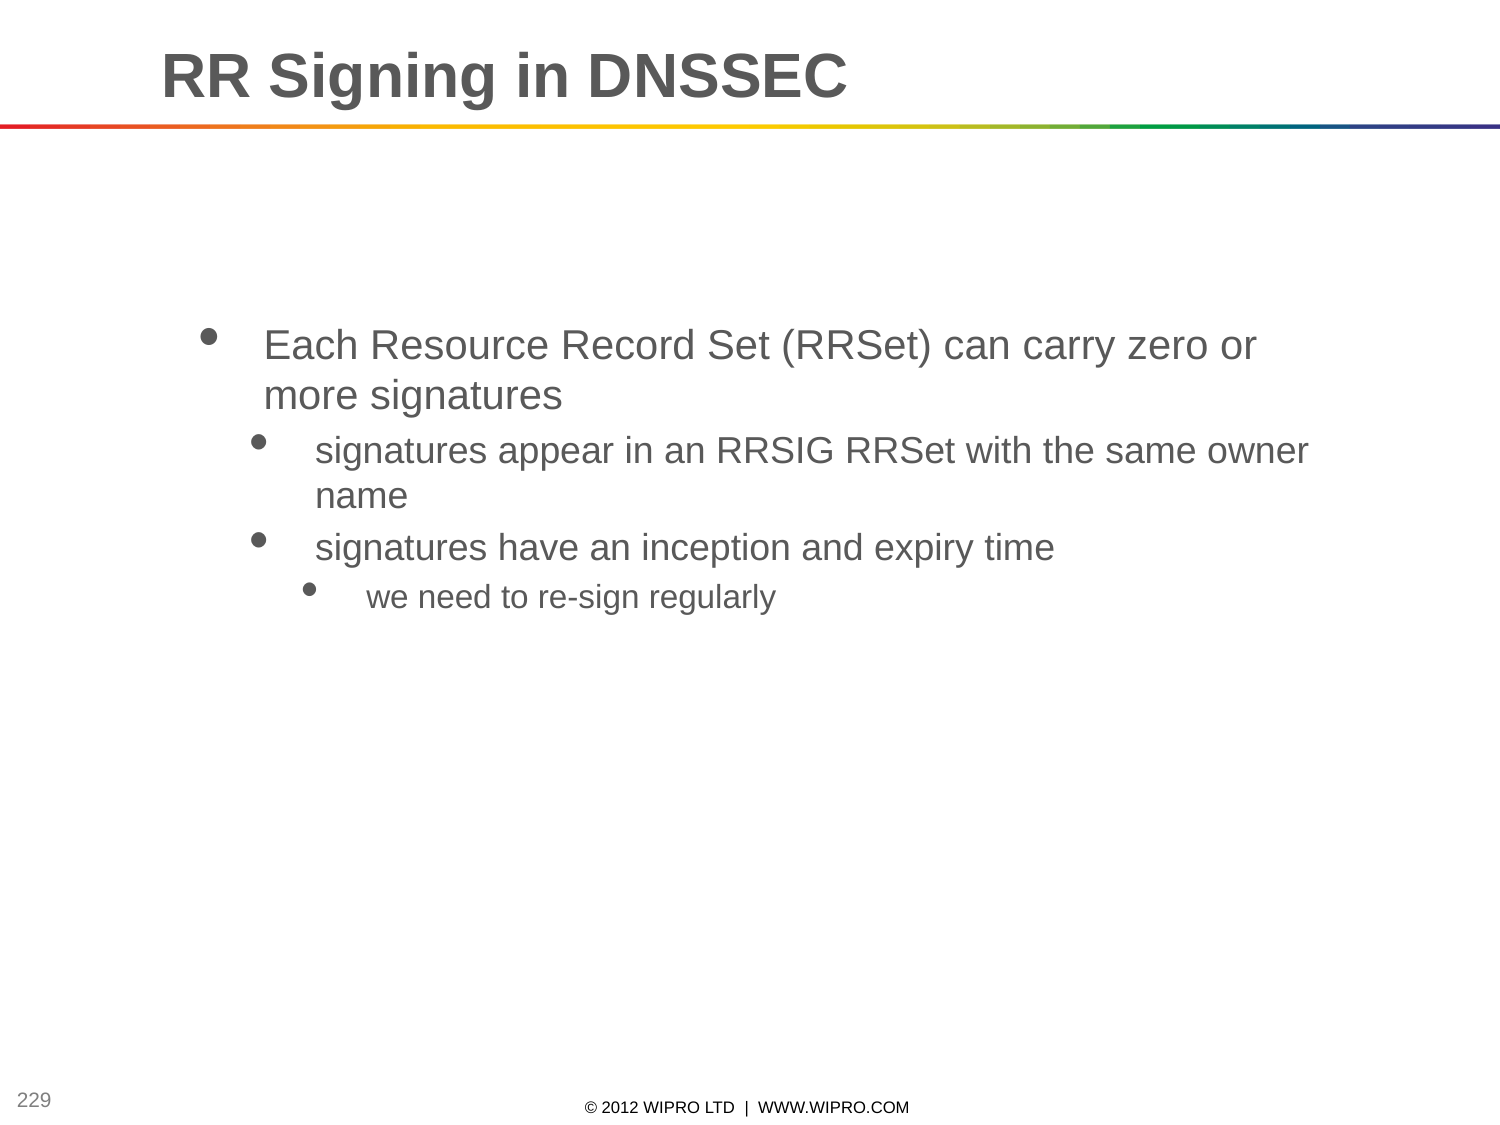

RR Signing in DNSSEC
Each Resource Record Set (RRSet) can carry zero or more signatures
signatures appear in an RRSIG RRSet with the same owner name
signatures have an inception and expiry time
we need to re-sign regularly